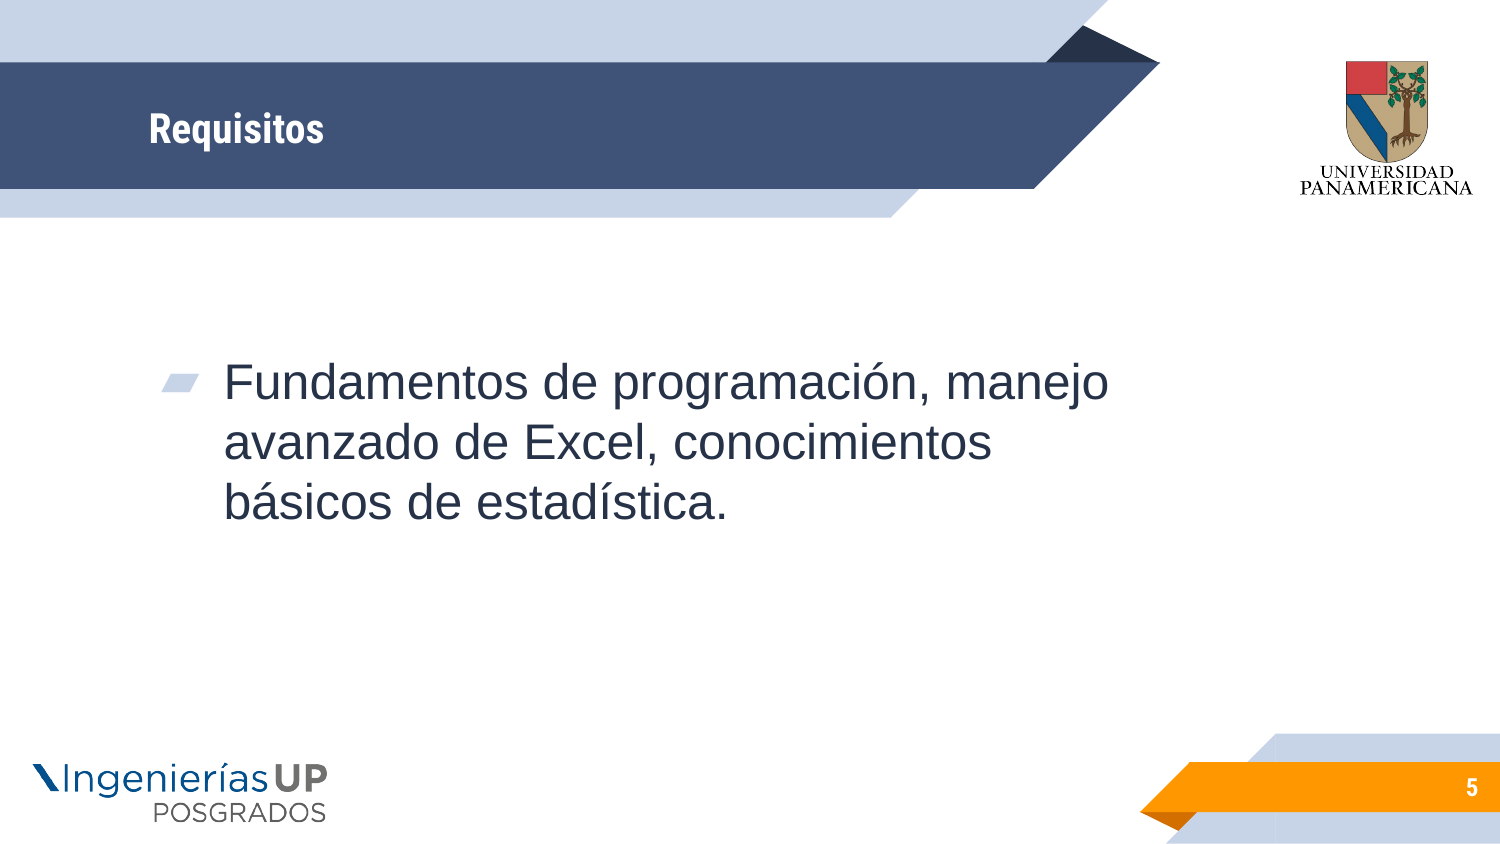

# Requisitos
Fundamentos de programación, manejo avanzado de Excel, conocimientos básicos de estadística.

5